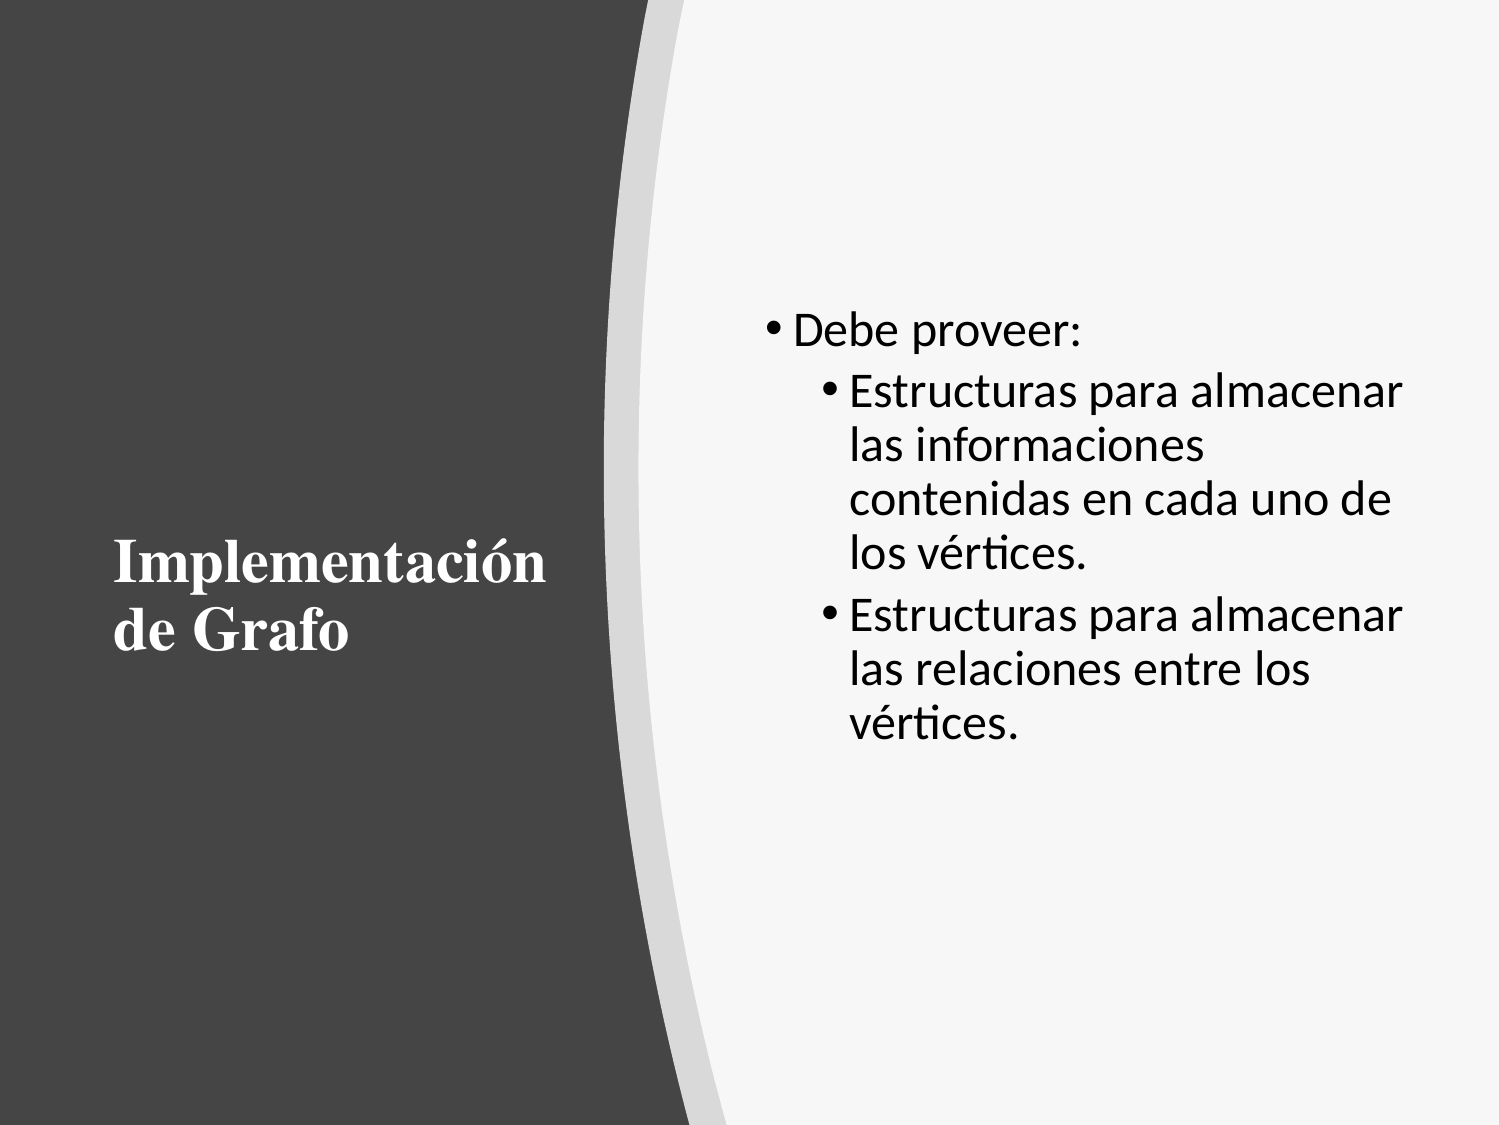

Debe proveer:
Estructuras para almacenar las informaciones contenidas en cada uno de los vértices.
Estructuras para almacenar las relaciones entre los vértices.

# Implementación de Grafo